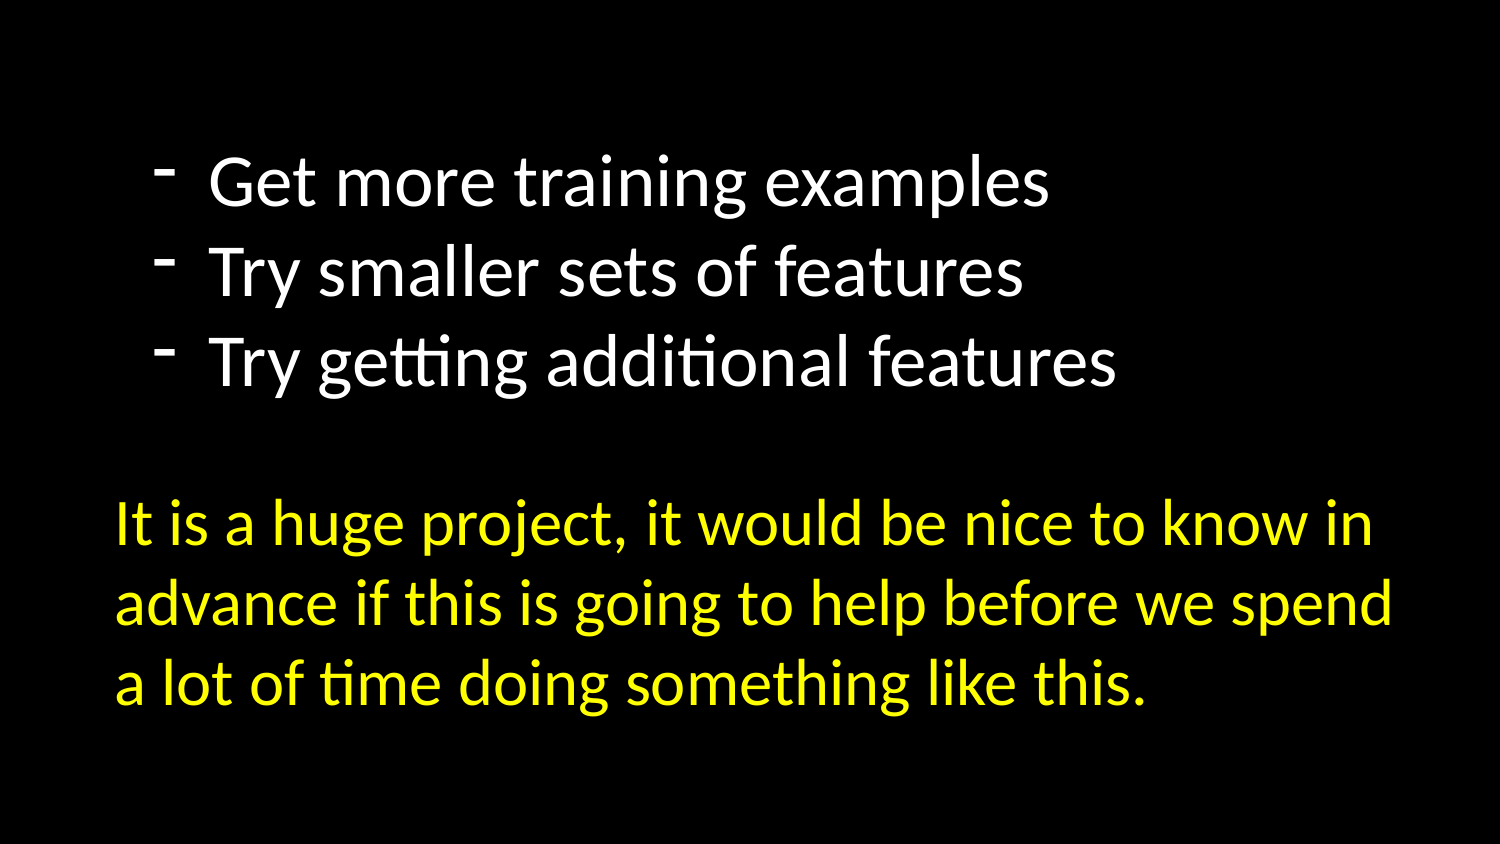

Get more training examples
Try smaller sets of features
Try getting additional features
It is a huge project, it would be nice to know in advance if this is going to help before we spend a lot of time doing something like this.